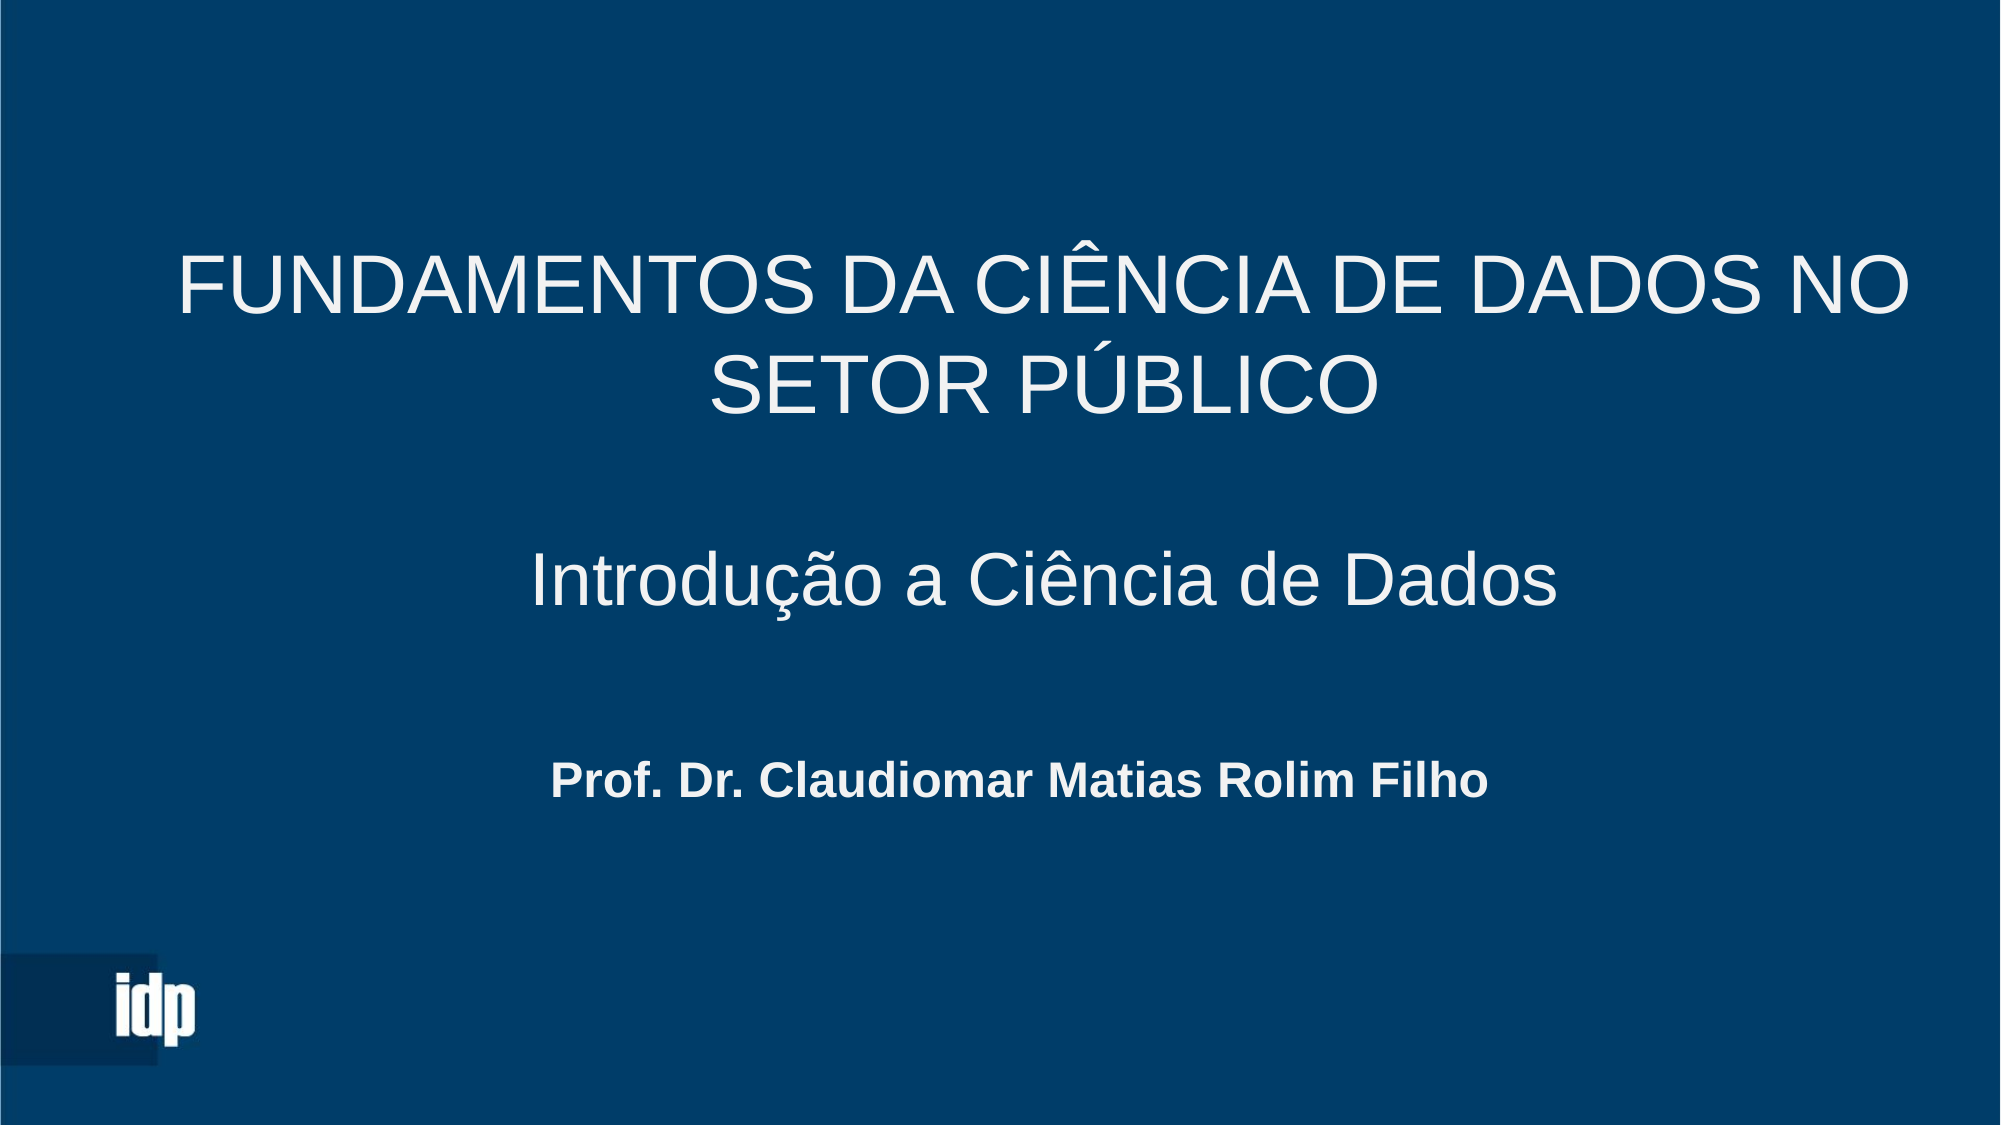

FUNDAMENTOS DA CIÊNCIA DE DADOS NO SETOR PÚBLICO

Introdução a Ciência de Dados

Prof. Dr. Claudiomar Matias Rolim Filho